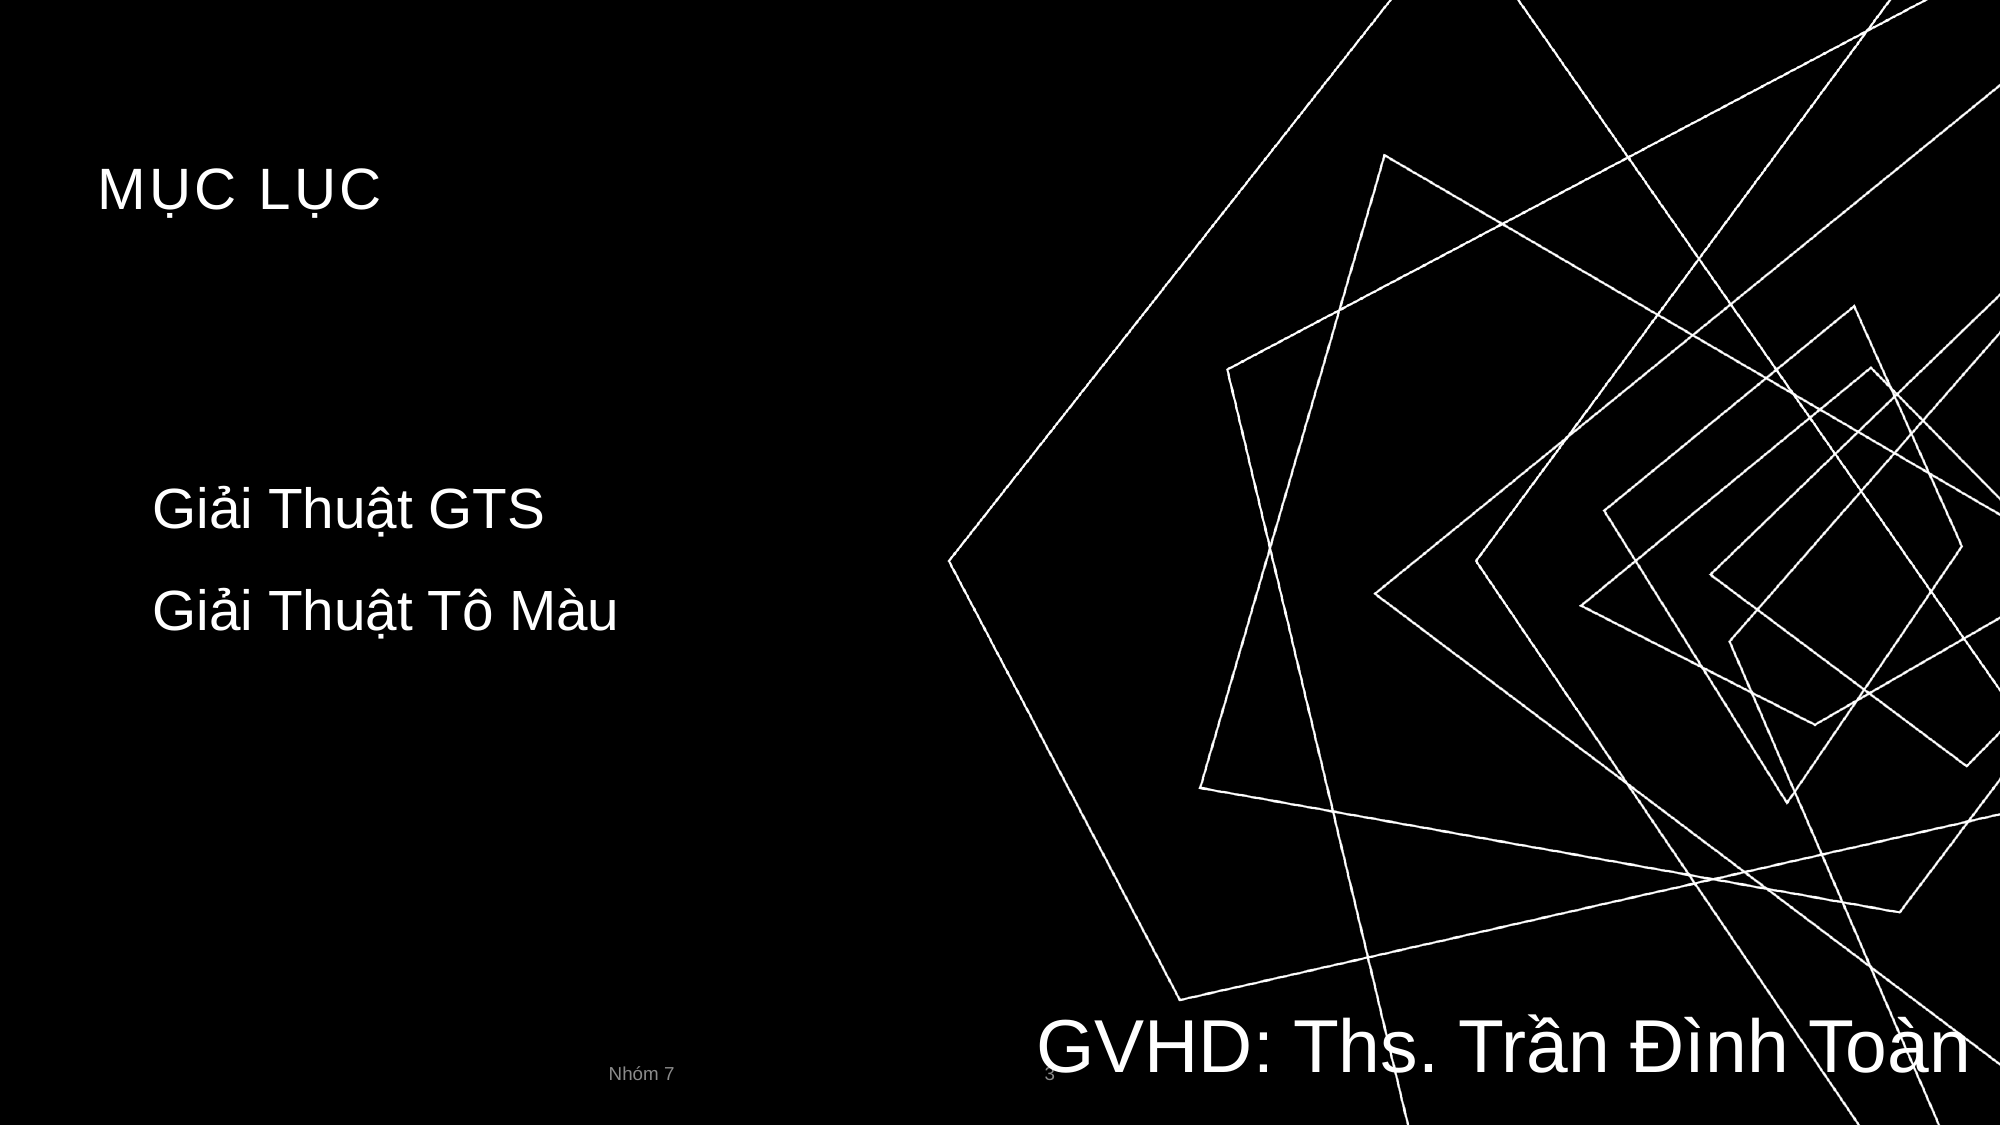

# Mục lục
Giải Thuật GTS
Giải Thuật Tô Màu
GVHD: Ths. Trần Đình Toàn
Nhóm 7
3